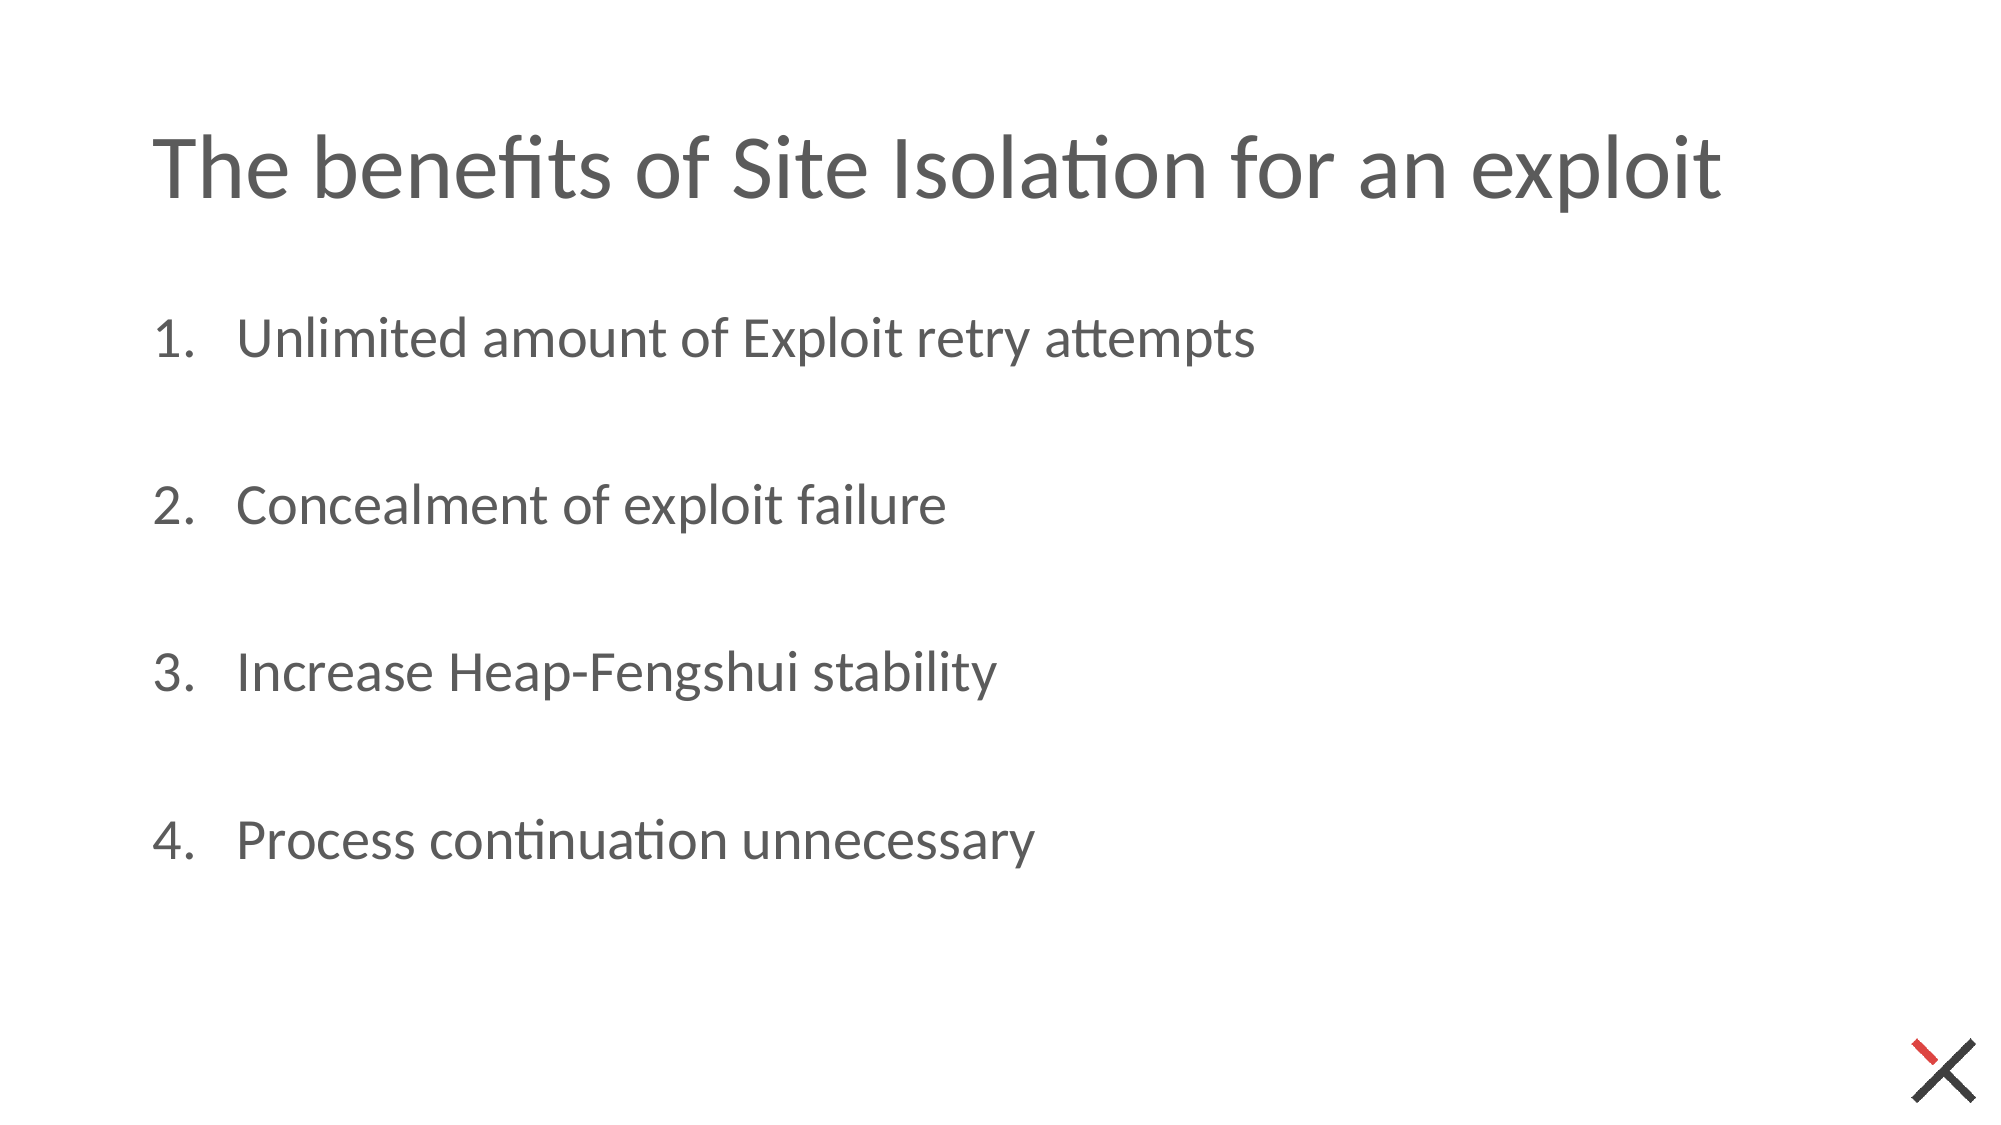

# The benefits of Site Isolation for an exploit
Unlimited amount of Exploit retry attempts

Concealment of exploit failure

Increase Heap-Fengshui stability

Process continuation unnecessary